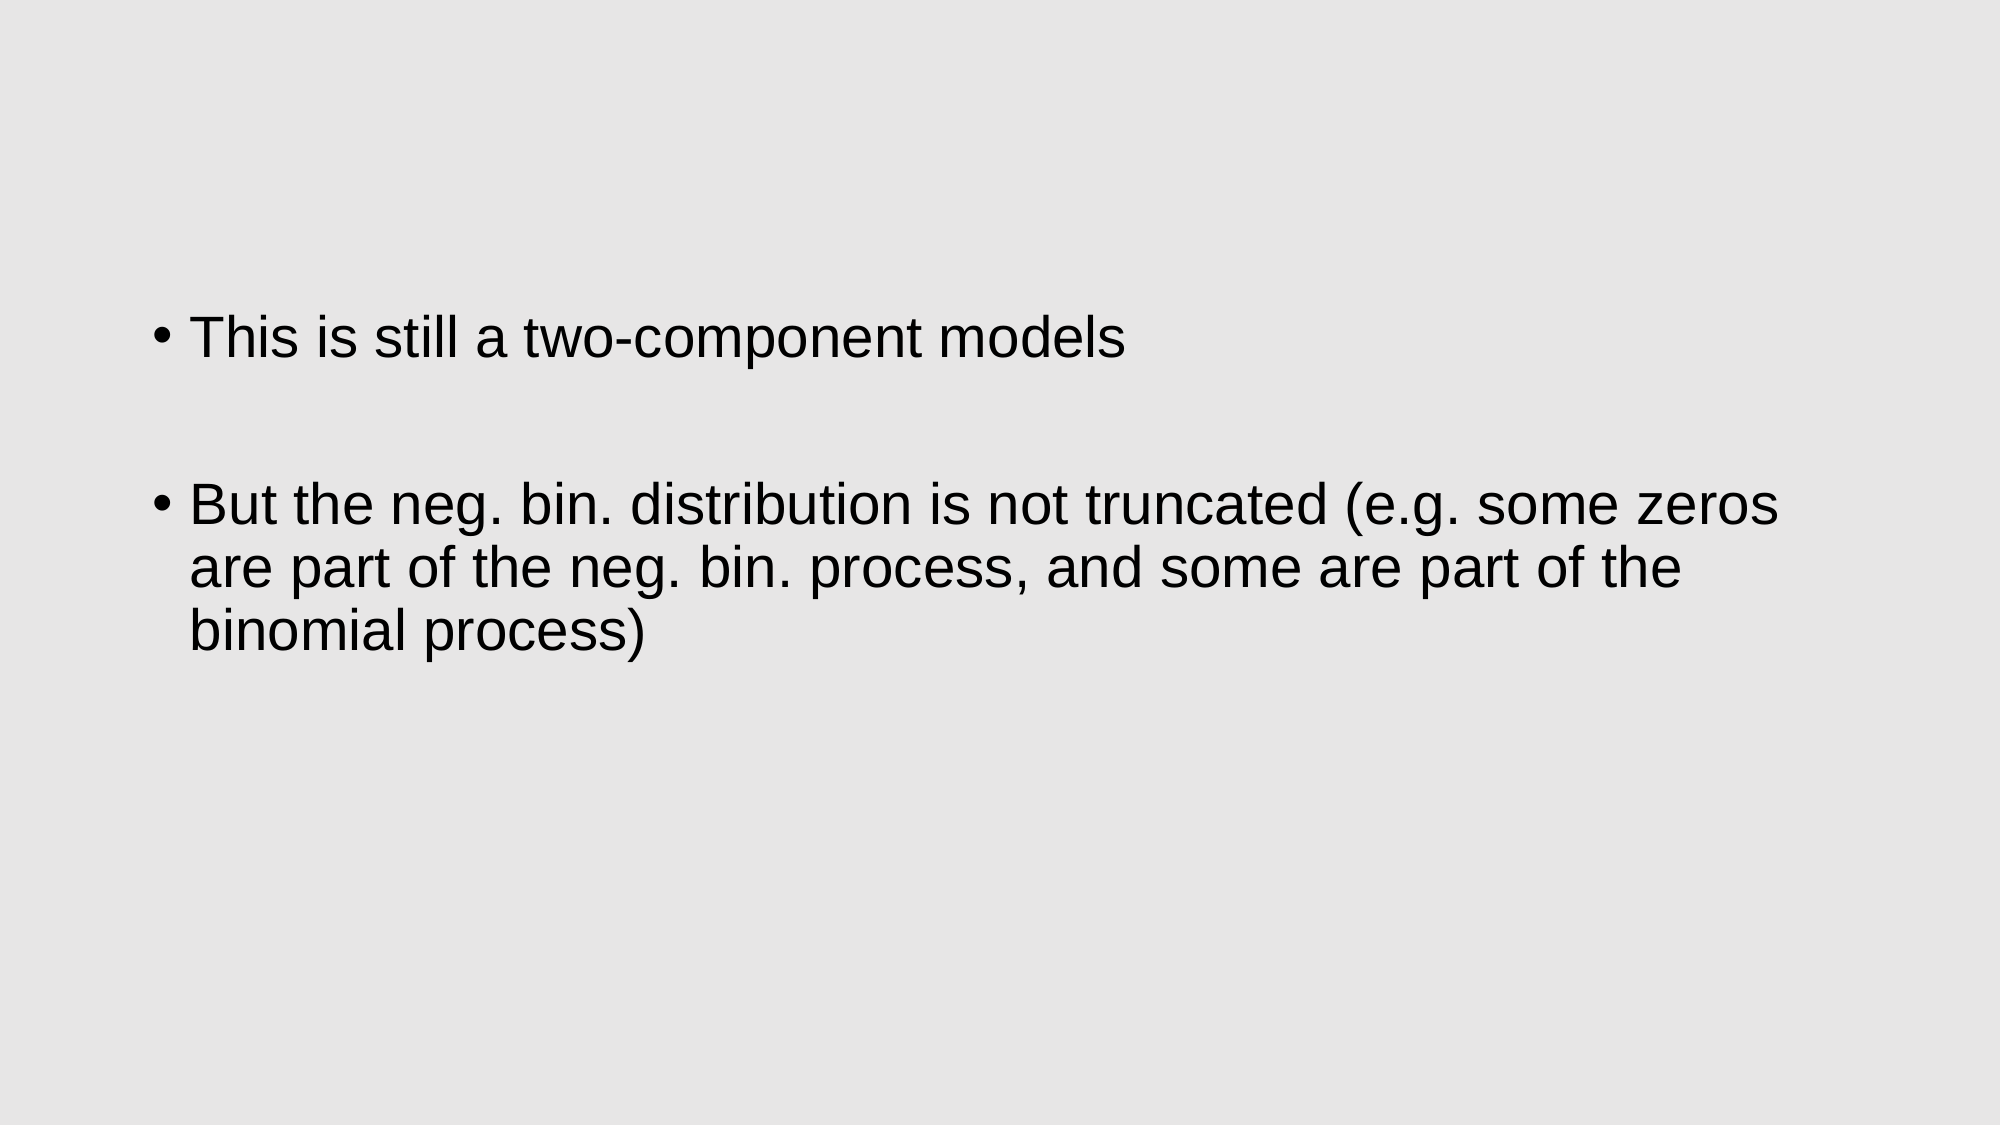

#
This is still a two-component models

But the neg. bin. distribution is not truncated (e.g. some zeros are part of the neg. bin. process, and some are part of the binomial process)